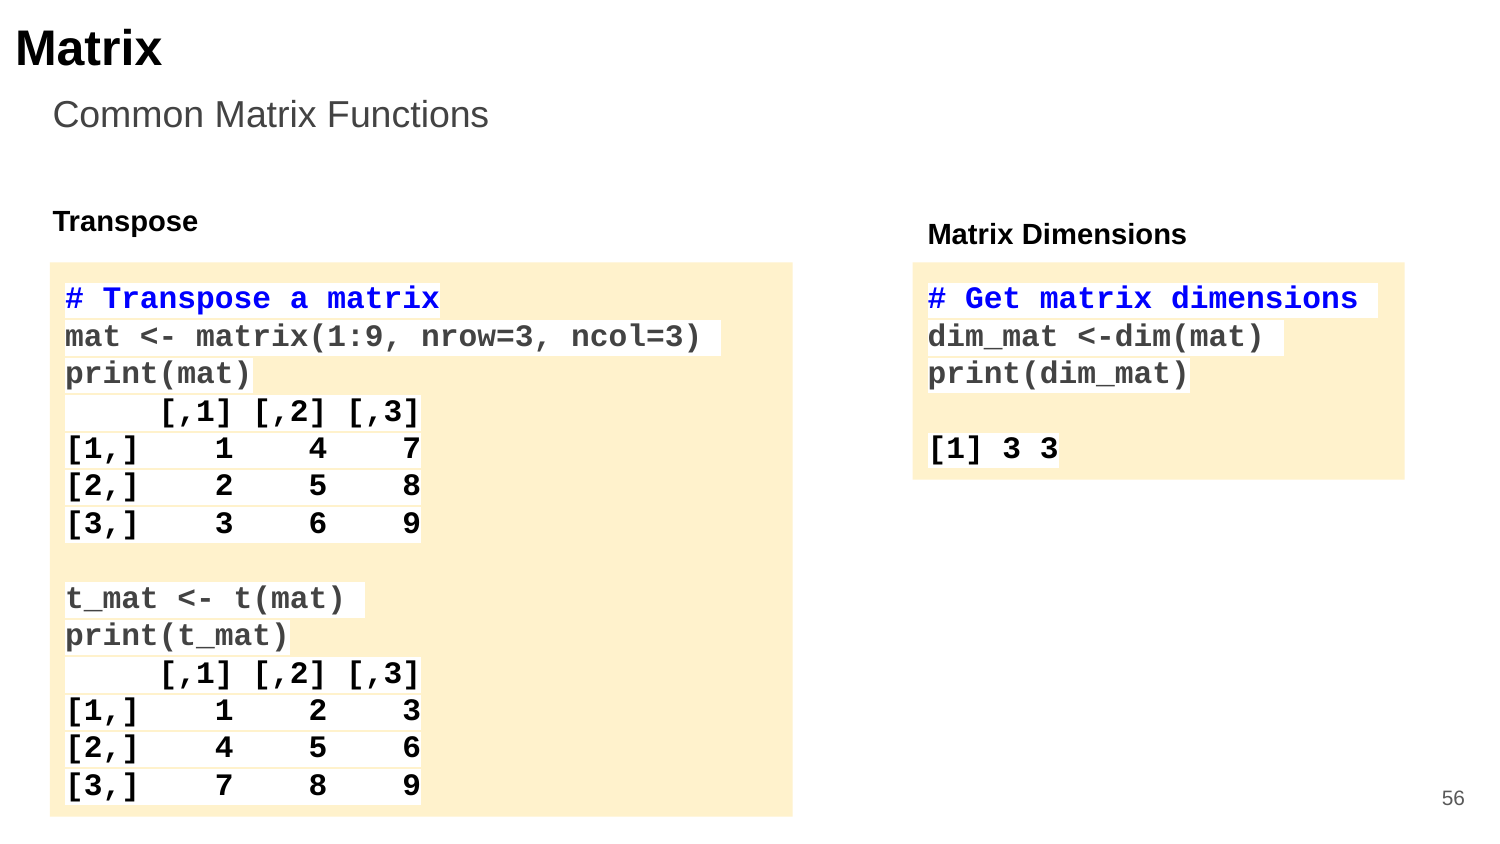

Matrix
Common Matrix Functions
Transpose
Matrix Dimensions
# Transpose a matrix
mat <- matrix(1:9, nrow=3, ncol=3)
print(mat)
     [,1] [,2] [,3]
[1,]    1    4    7
[2,]    2    5    8
[3,]    3    6    9

t_mat <- t(mat)
print(t_mat)
     [,1] [,2] [,3]
[1,]    1    2    3
[2,]    4    5    6
[3,]    7    8    9
# Get matrix dimensions
dim_mat <-dim(mat)
print(dim_mat)

[1] 3 3
56